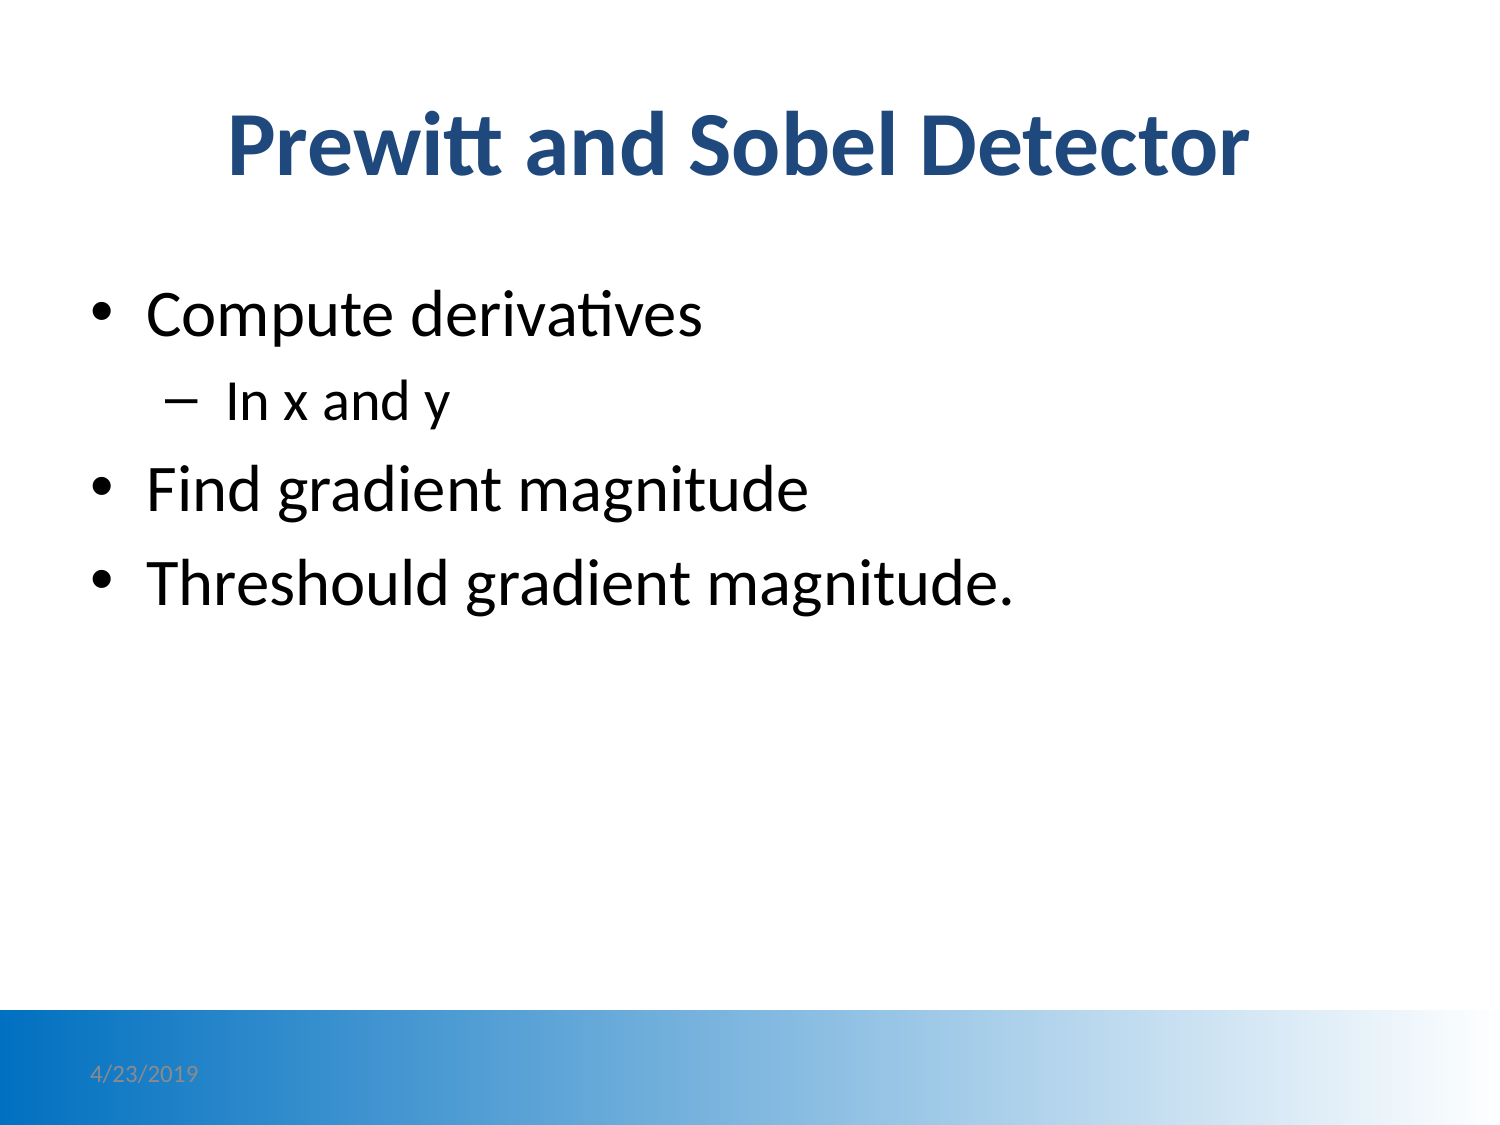

# Prewitt and Sobel Detector
Compute derivatives
 In x and y
Find gradient magnitude
Threshould gradient magnitude.

4/23/2019
46